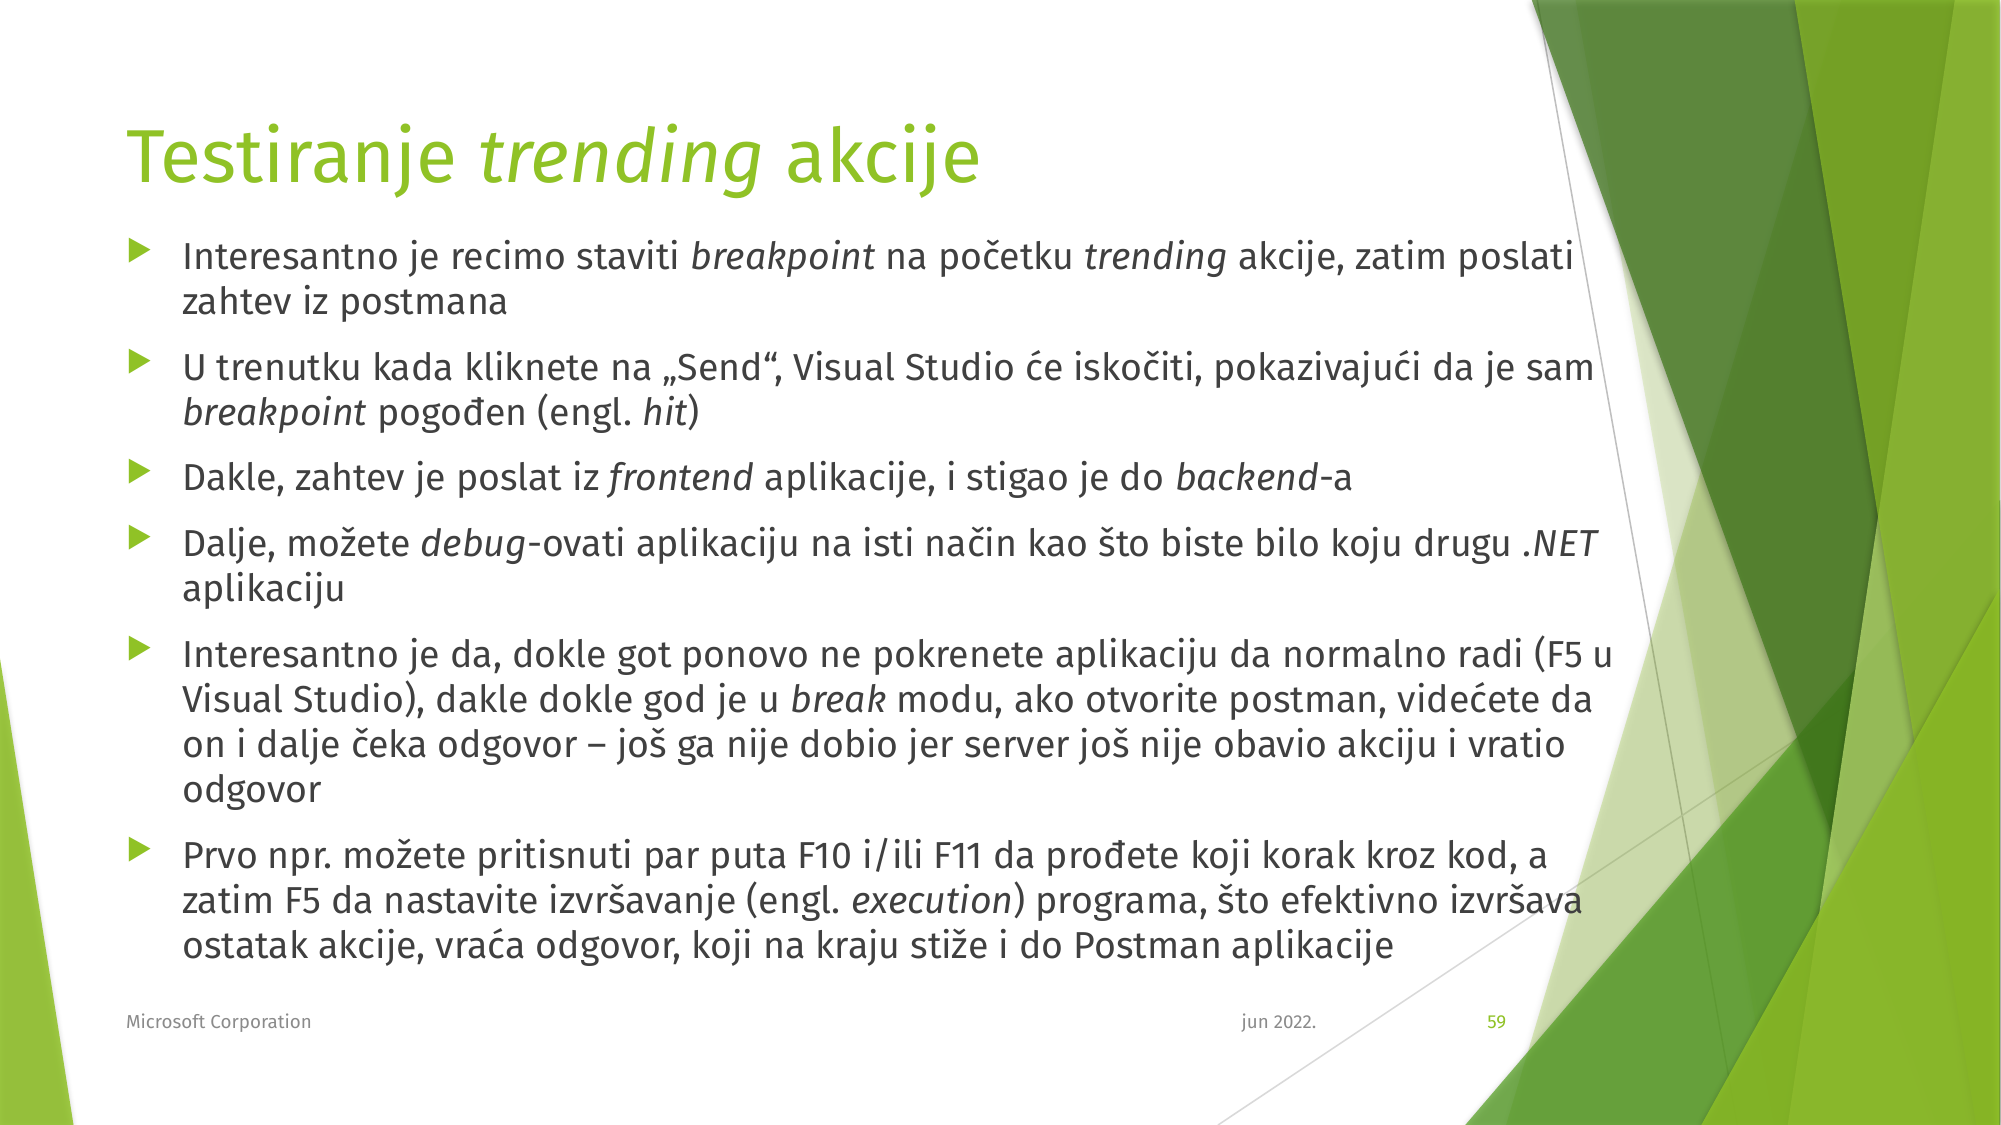

# Testiranje trending akcije
Interesantno je recimo staviti breakpoint na početku trending akcije, zatim poslati zahtev iz postmana
U trenutku kada kliknete na „Send“, Visual Studio će iskočiti, pokazivajući da je sam breakpoint pogođen (engl. hit)
Dakle, zahtev je poslat iz frontend aplikacije, i stigao je do backend-a
Dalje, možete debug-ovati aplikaciju na isti način kao što biste bilo koju drugu .NET aplikaciju
Interesantno je da, dokle got ponovo ne pokrenete aplikaciju da normalno radi (F5 u Visual Studio), dakle dokle god je u break modu, ako otvorite postman, videćete da on i dalje čeka odgovor – još ga nije dobio jer server još nije obavio akciju i vratio odgovor
Prvo npr. možete pritisnuti par puta F10 i/ili F11 da prođete koji korak kroz kod, a zatim F5 da nastavite izvršavanje (engl. execution) programa, što efektivno izvršava ostatak akcije, vraća odgovor, koji na kraju stiže i do Postman aplikacije

Microsoft Corporation
jun 2022.
59